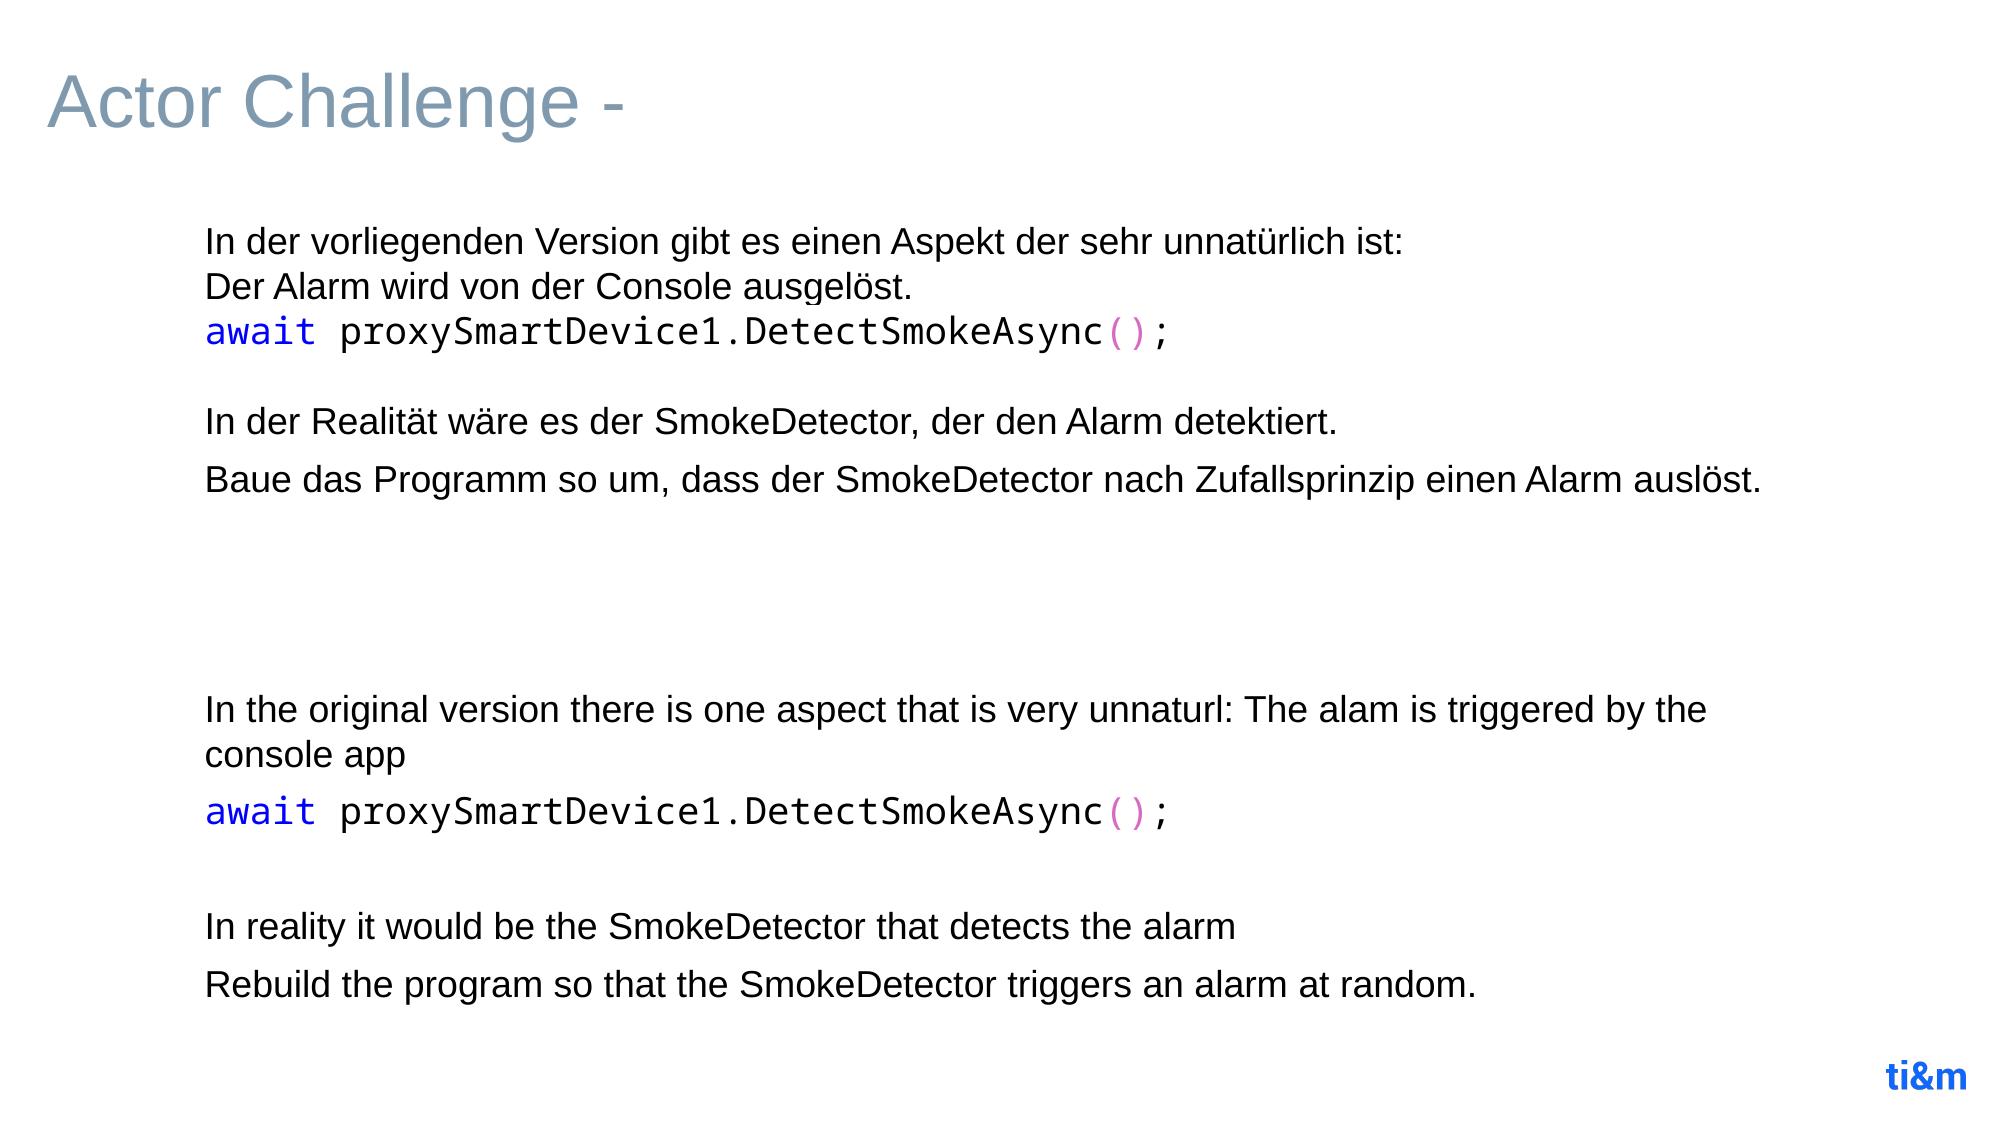

# Actor Challenge -
In der vorliegenden Version gibt es einen Aspekt der sehr unnatürlich ist:
Der Alarm wird von der Console ausgelöst.
await proxySmartDevice1.DetectSmokeAsync();
In der Realität wäre es der SmokeDetector, der den Alarm detektiert.
Baue das Programm so um, dass der SmokeDetector nach Zufallsprinzip einen Alarm auslöst.

In the original version there is one aspect that is very unnaturl: The alam is triggered by the console app
await proxySmartDevice1.DetectSmokeAsync();

In reality it would be the SmokeDetector that detects the alarm
Rebuild the program so that the SmokeDetector triggers an alarm at random.